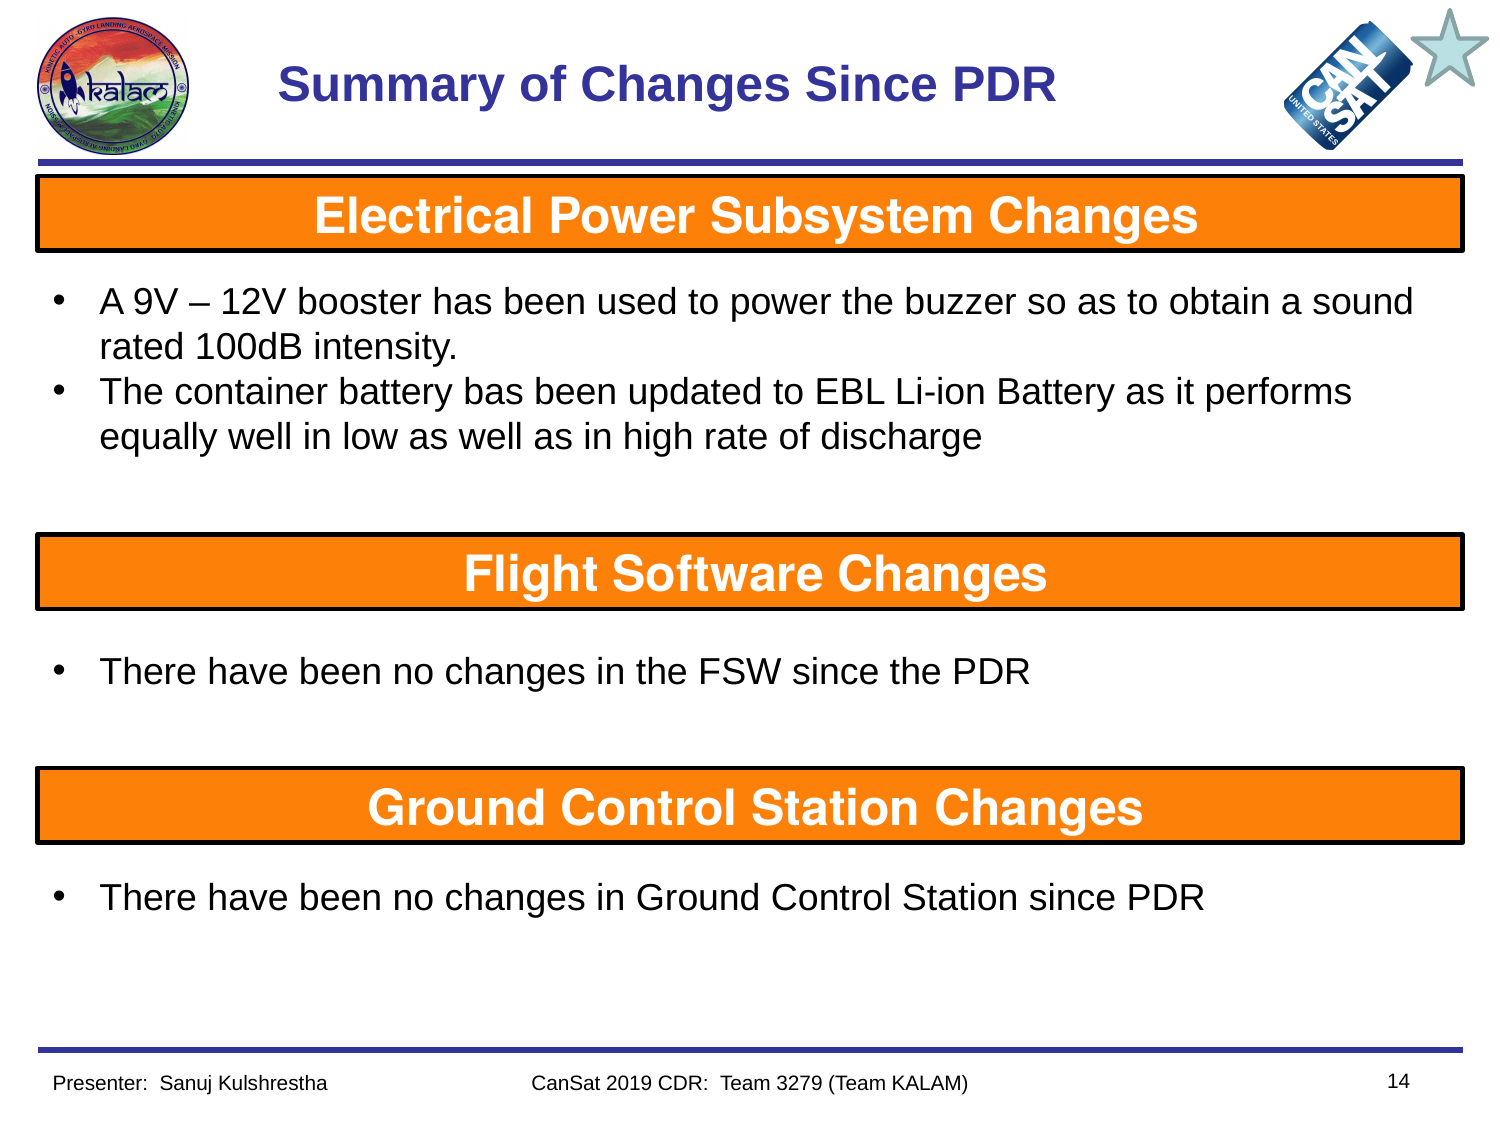

# Summary of Changes Since PDR
Electrical Power Subsystem Changes
A 9V – 12V booster has been used to power the buzzer so as to obtain a sound rated 100dB intensity.
The container battery bas been updated to EBL Li-ion Battery as it performs equally well in low as well as in high rate of discharge
Flight Software Changes
There have been no changes in the FSW since the PDR
Ground Control Station Changes
There have been no changes in Ground Control Station since PDR
14
Presenter:  Sanuj Kulshrestha
CanSat 2019 CDR:  Team 3279 (Team KALAM)